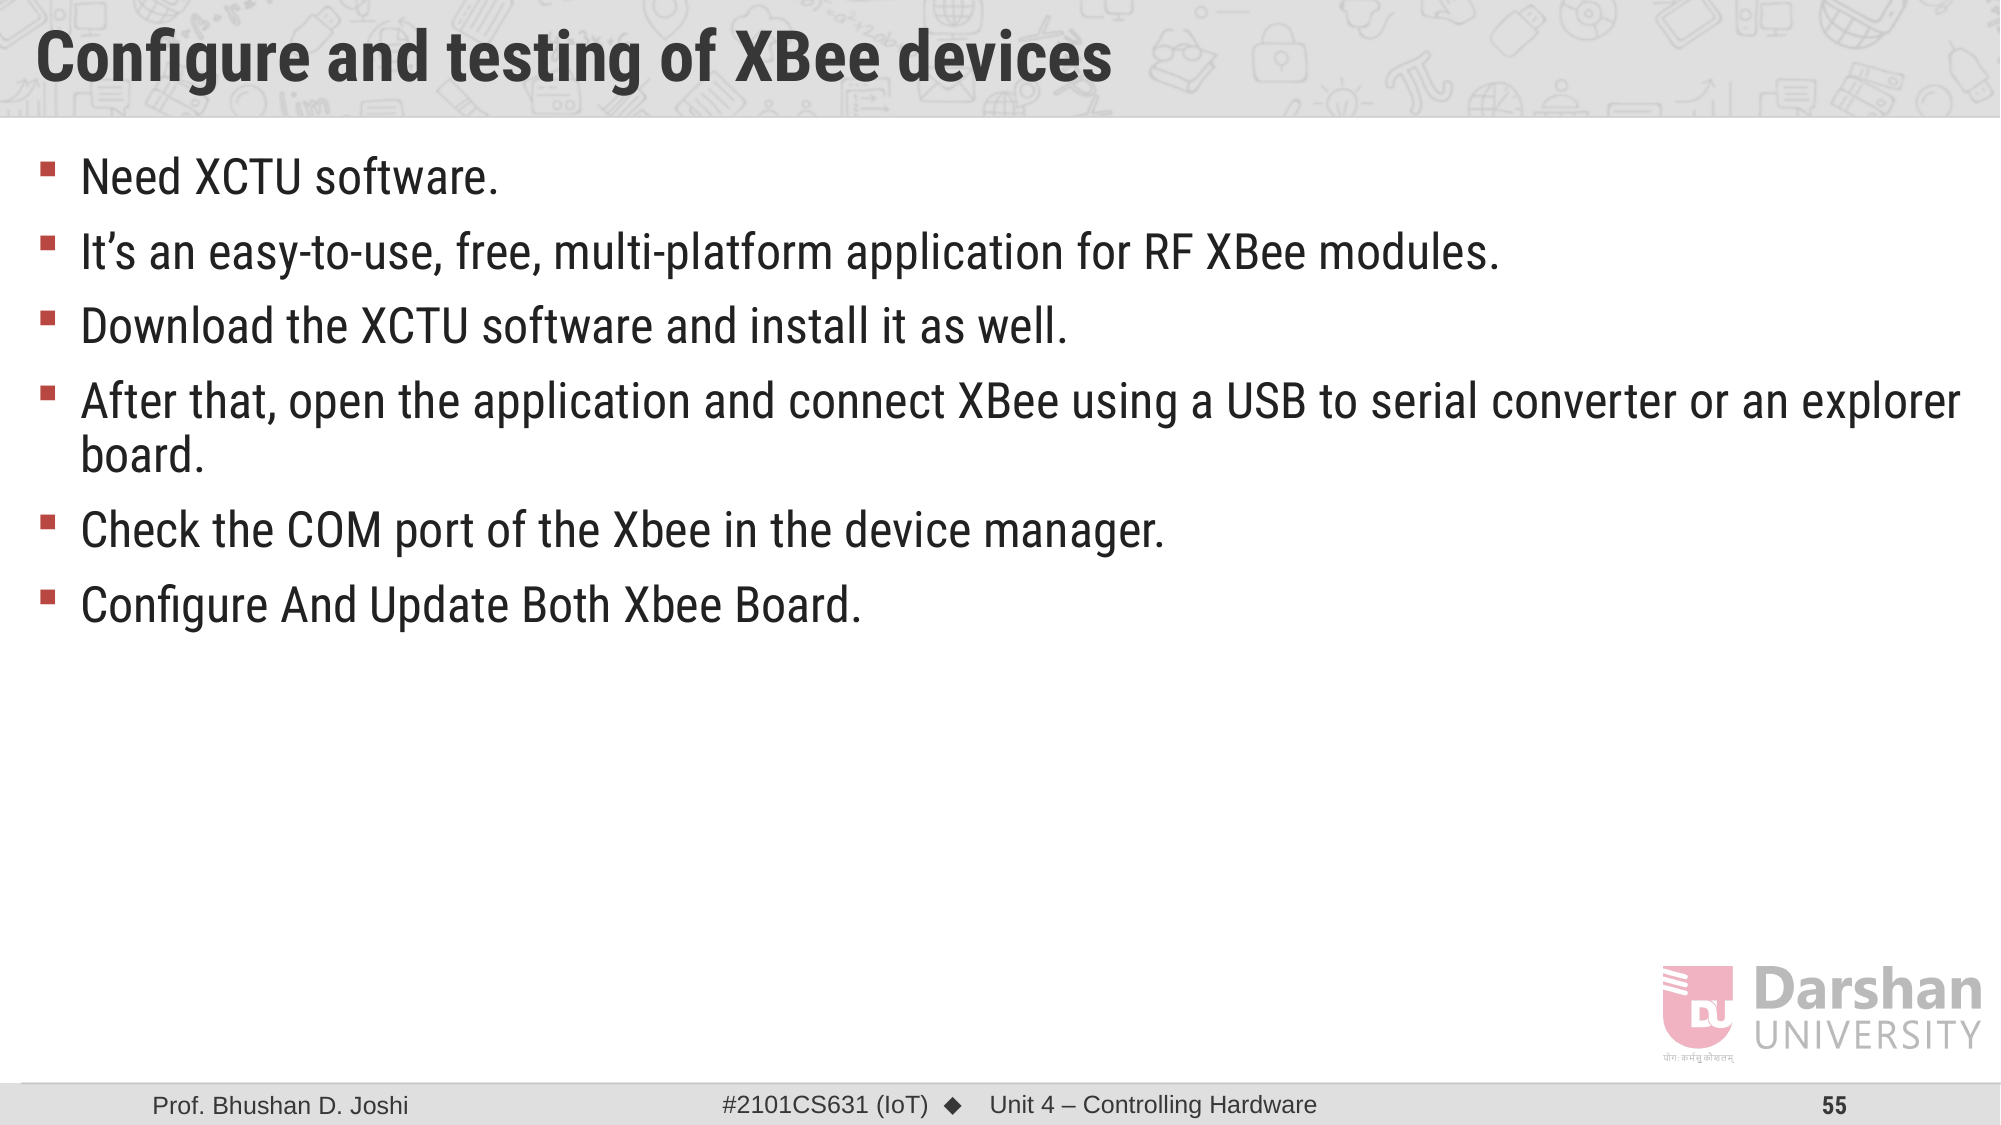

# Configure and testing of XBee devices
Need XCTU software.
It’s an easy-to-use, free, multi-platform application for RF XBee modules.
Download the XCTU software and install it as well.
After that, open the application and connect XBee using a USB to serial converter or an explorer board.
Check the COM port of the Xbee in the device manager.
Configure And Update Both Xbee Board.